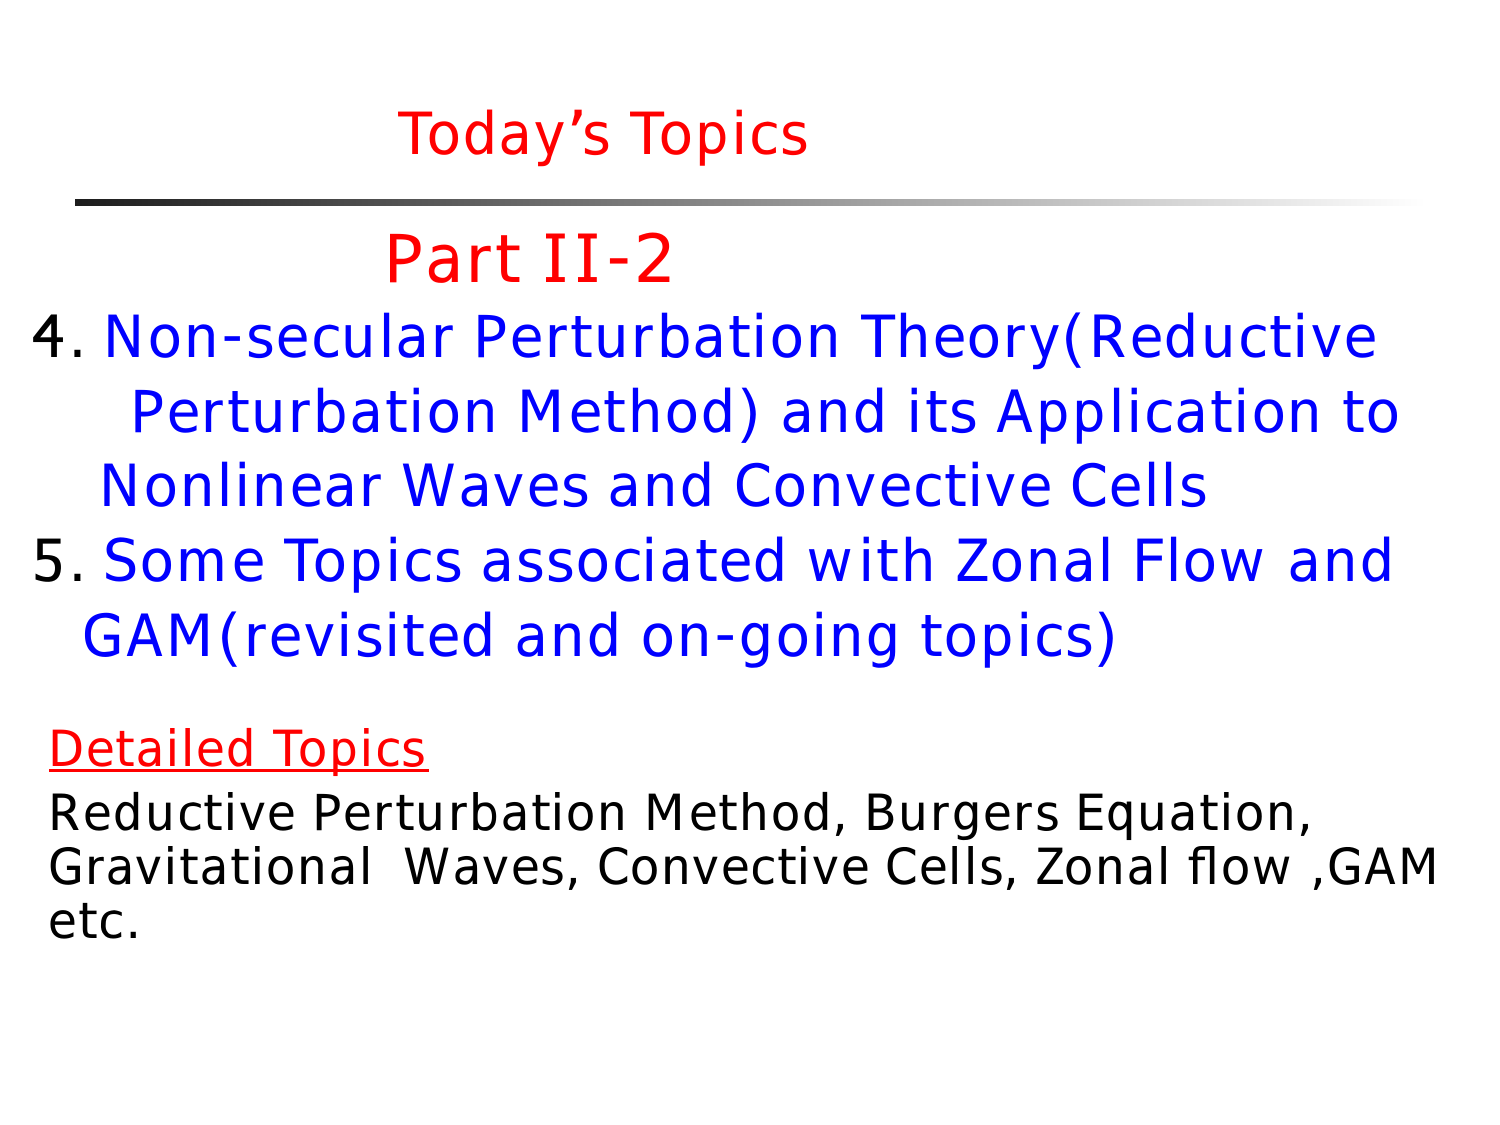

# Today’s Topics
                 Part II-2
4. Non-secular Perturbation Theory(Reductive
　  Perturbation Method) and its Application to
    Nonlinear Waves and Convective Cells
5. Some Topics associated with Zonal Flow and
   GAM(revisited and on-going topics)

Detailed Topics
Reductive Perturbation Method, Burgers Equation, Gravitational  Waves, Convective Cells, Zonal flow ,GAM etc.